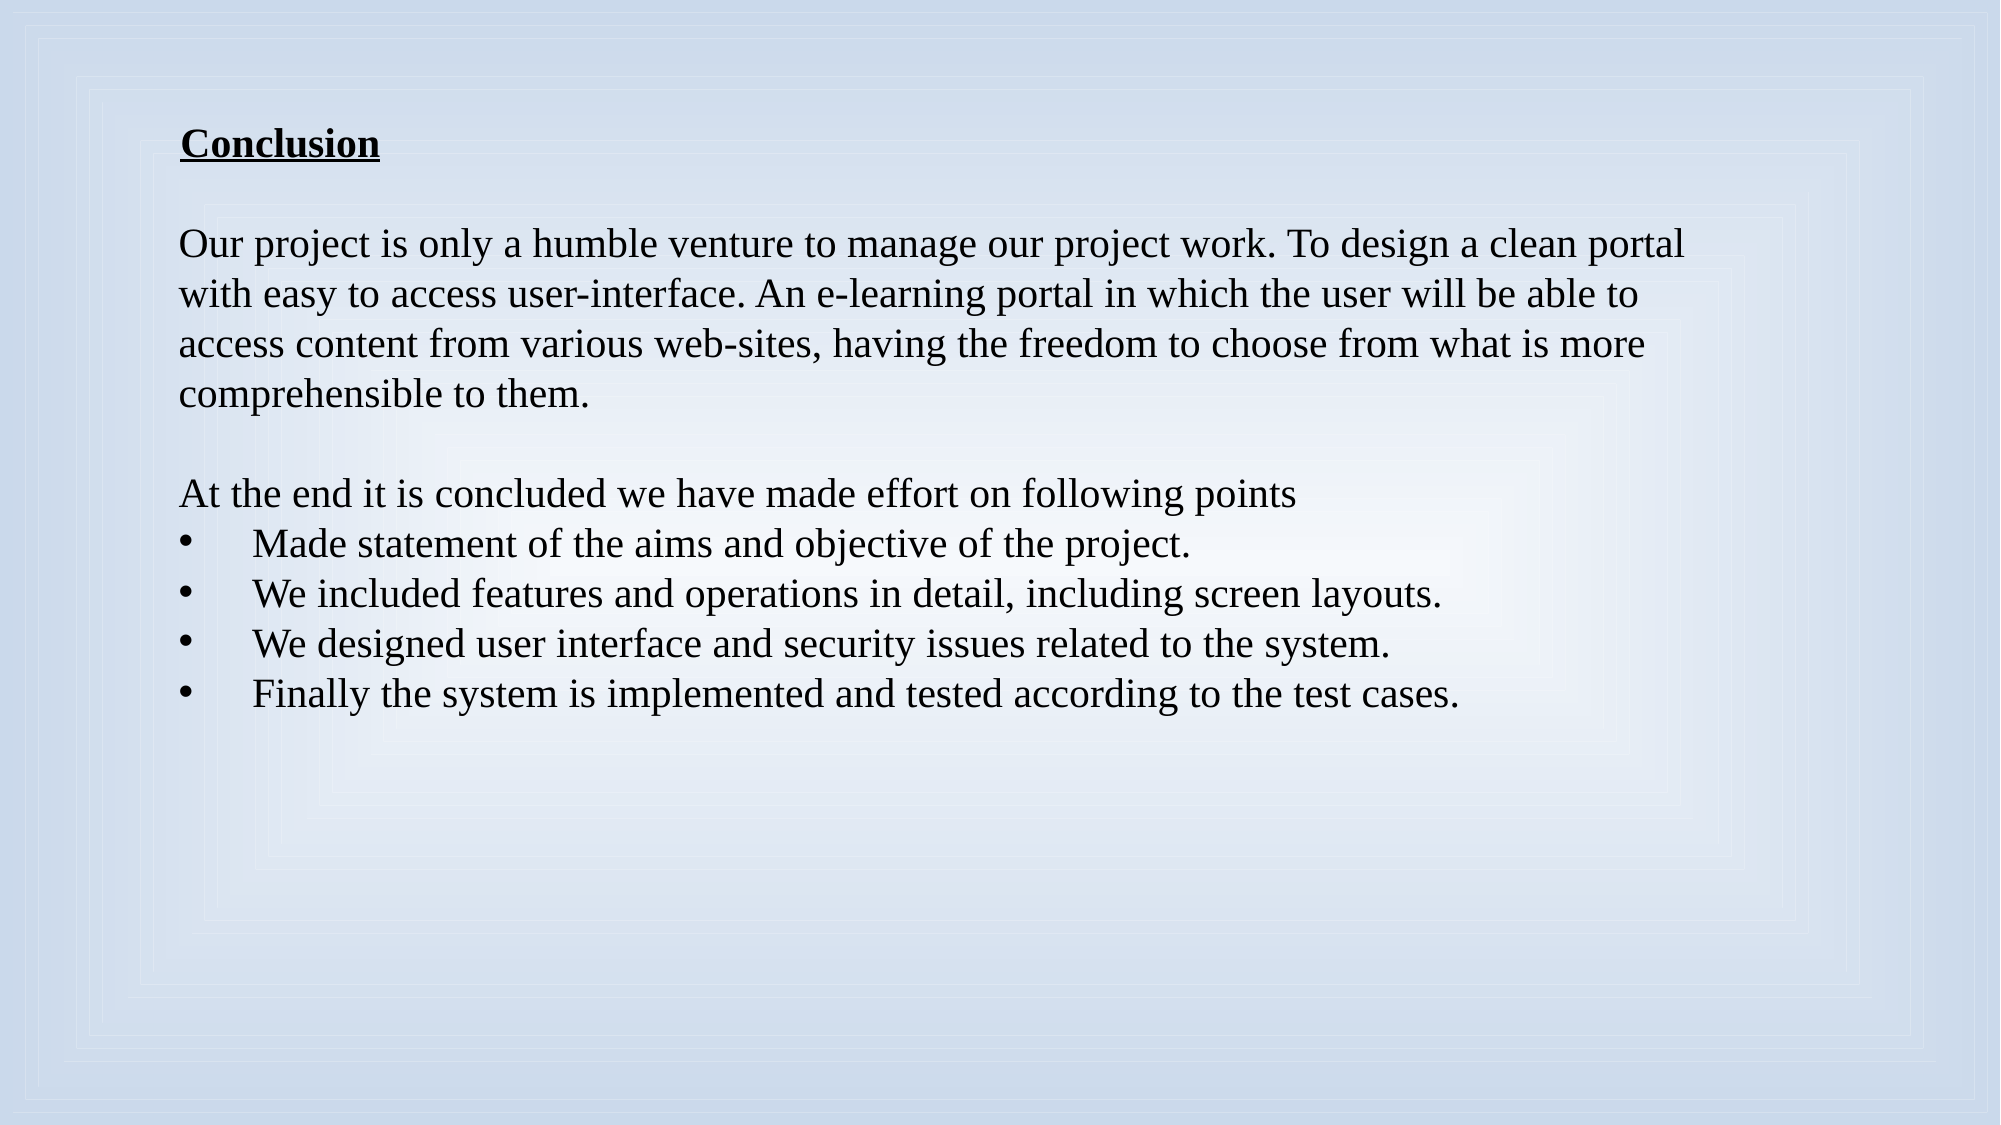

Conclusion

Our project is only a humble venture to manage our project work. To design a clean portal with easy to access user-interface. An e-learning portal in which the user will be able to access content from various web-sites, having the freedom to choose from what is more comprehensible to them.

At the end it is concluded we have made effort on following points
Made statement of the aims and objective of the project.
We included features and operations in detail, including screen layouts.
We designed user interface and security issues related to the system.
Finally the system is implemented and tested according to the test cases.